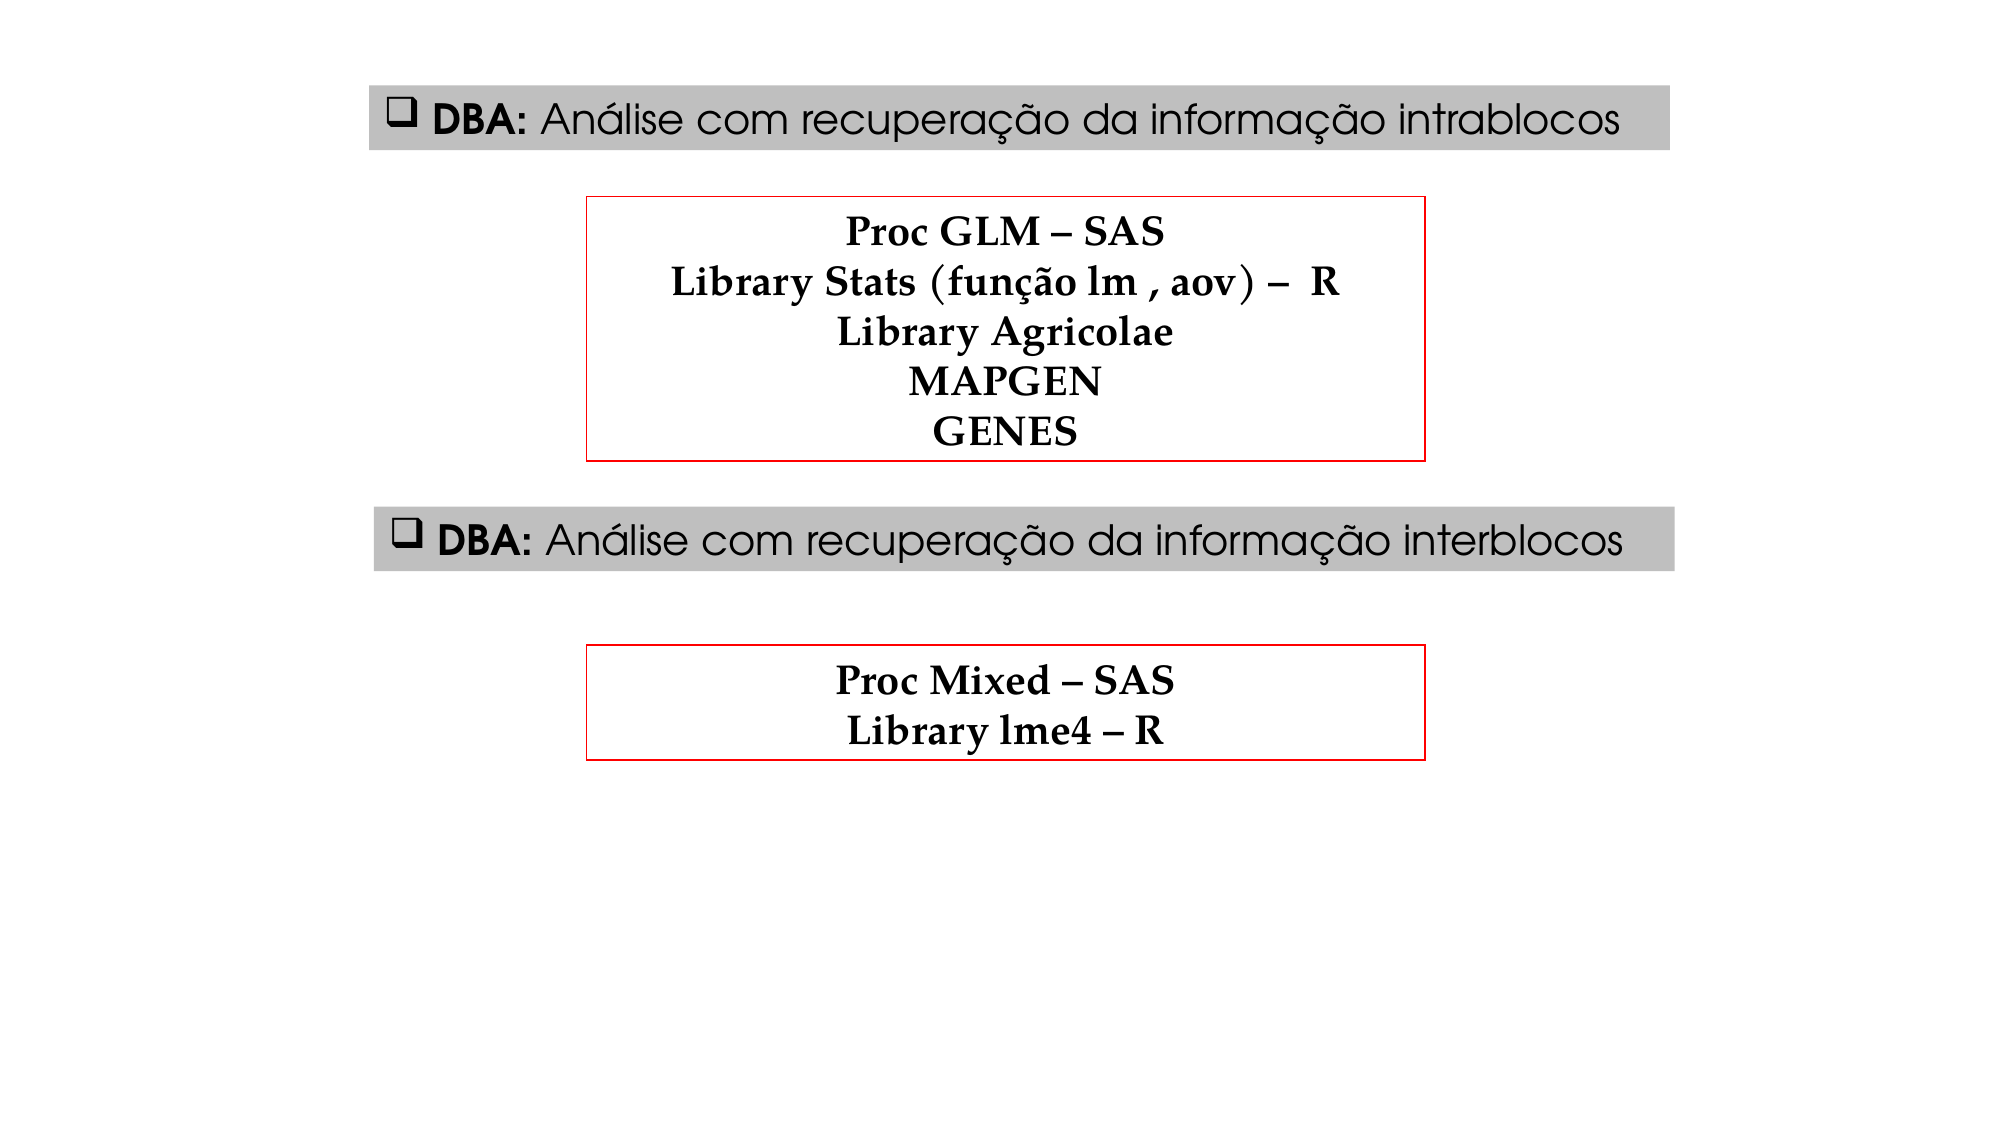

DBA: Análise com recuperação da informação intrablocos
Proc GLM – SAS
Library Stats (função lm , aov) –  R
Library Agricolae
MAPGEN
GENES
 DBA: Análise com recuperação da informação interblocos
Proc Mixed – SAS
Library lme4 – R